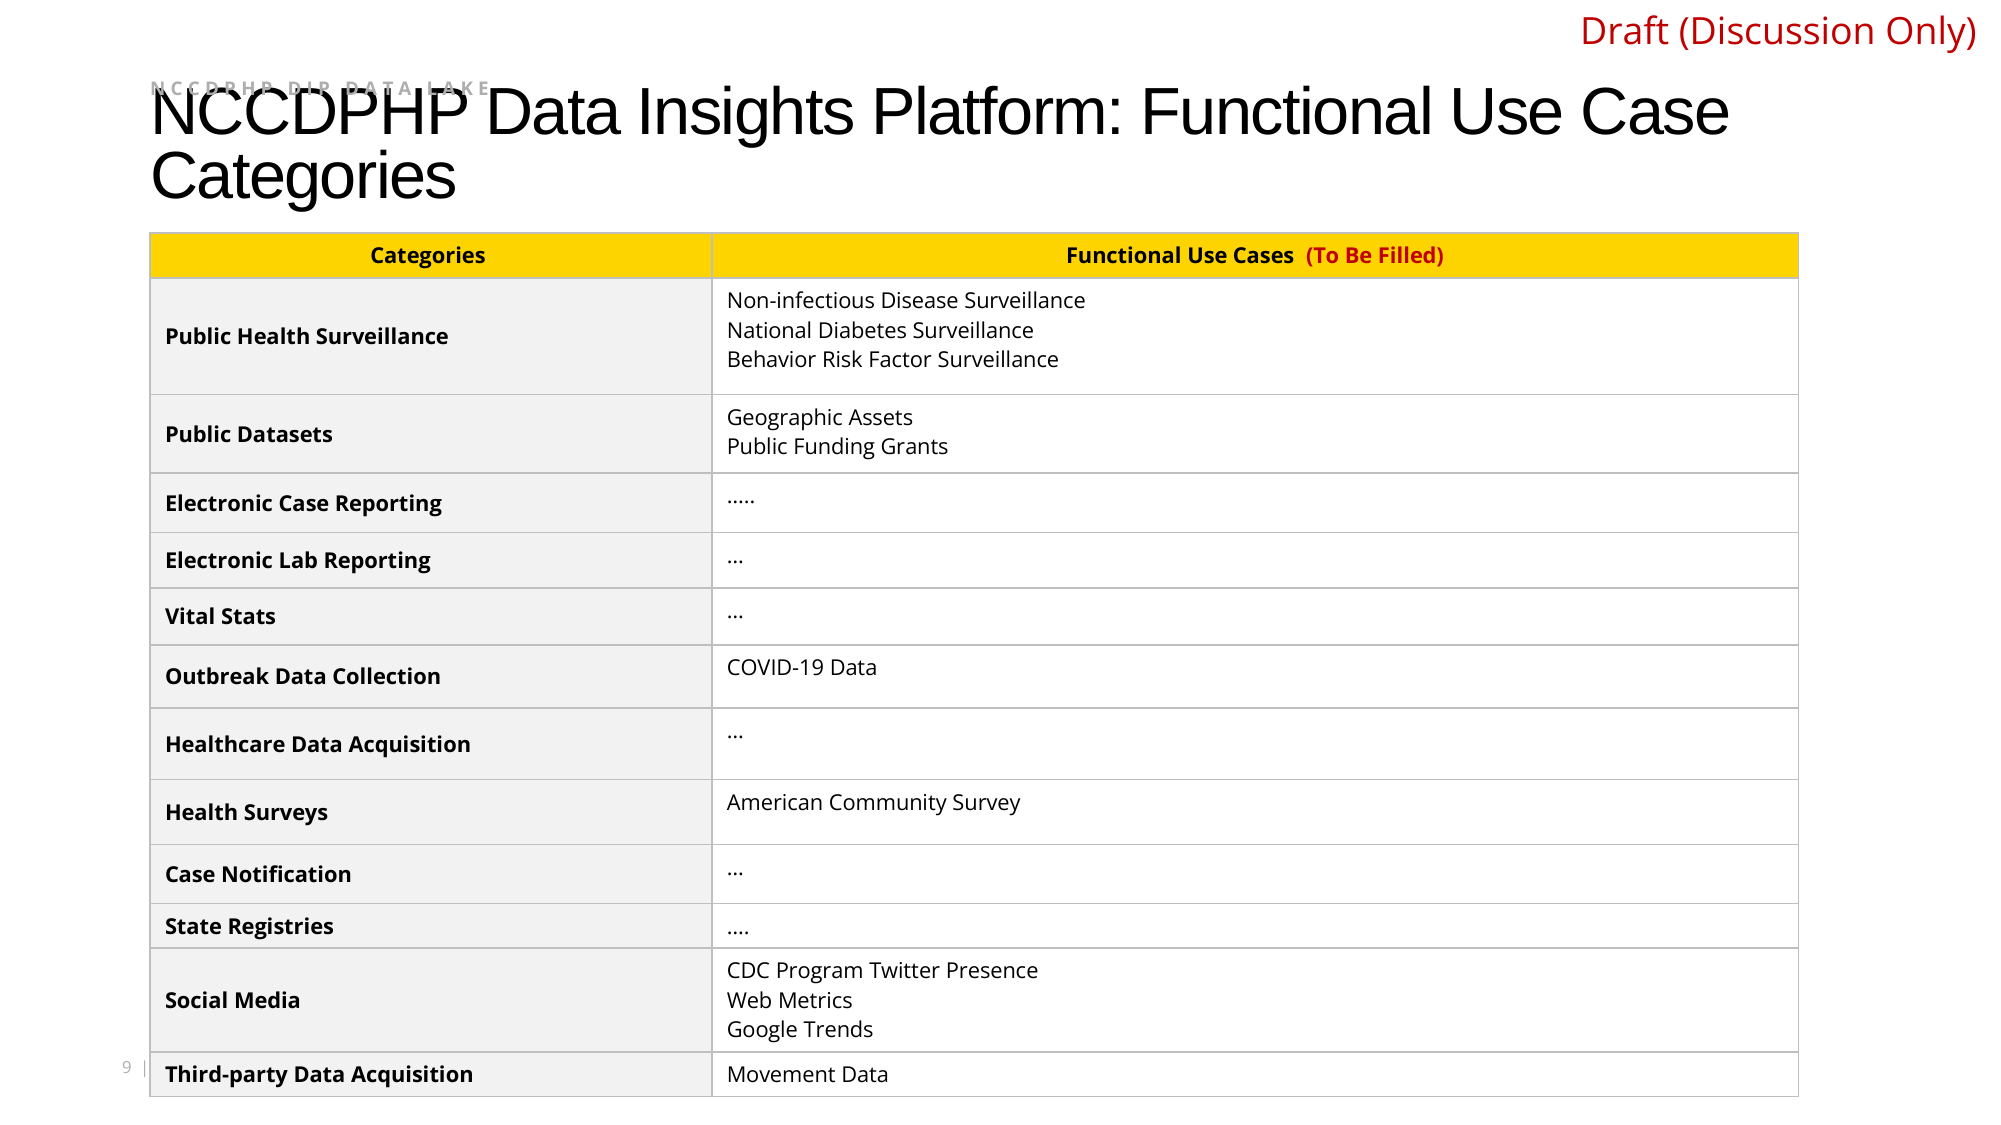

NCCDPHP DIP Data Lake
# NCCDPHP Data Insights Platform: Functional Use Case Categories
| Categories | Functional Use Cases (To Be Filled) |
| --- | --- |
| Public Health Surveillance | Non-infectious Disease Surveillance National Diabetes Surveillance Behavior Risk Factor Surveillance |
| Public Datasets | Geographic Assets Public Funding Grants |
| Electronic Case Reporting | ….. |
| Electronic Lab Reporting | … |
| Vital Stats | … |
| Outbreak Data Collection | COVID-19 Data |
| Healthcare Data Acquisition | … |
| Health Surveys | American Community Survey |
| Case Notification | … |
| State Registries | …. |
| Social Media | CDC Program Twitter Presence Web Metrics Google Trends |
| Third-party Data Acquisition | Movement Data |